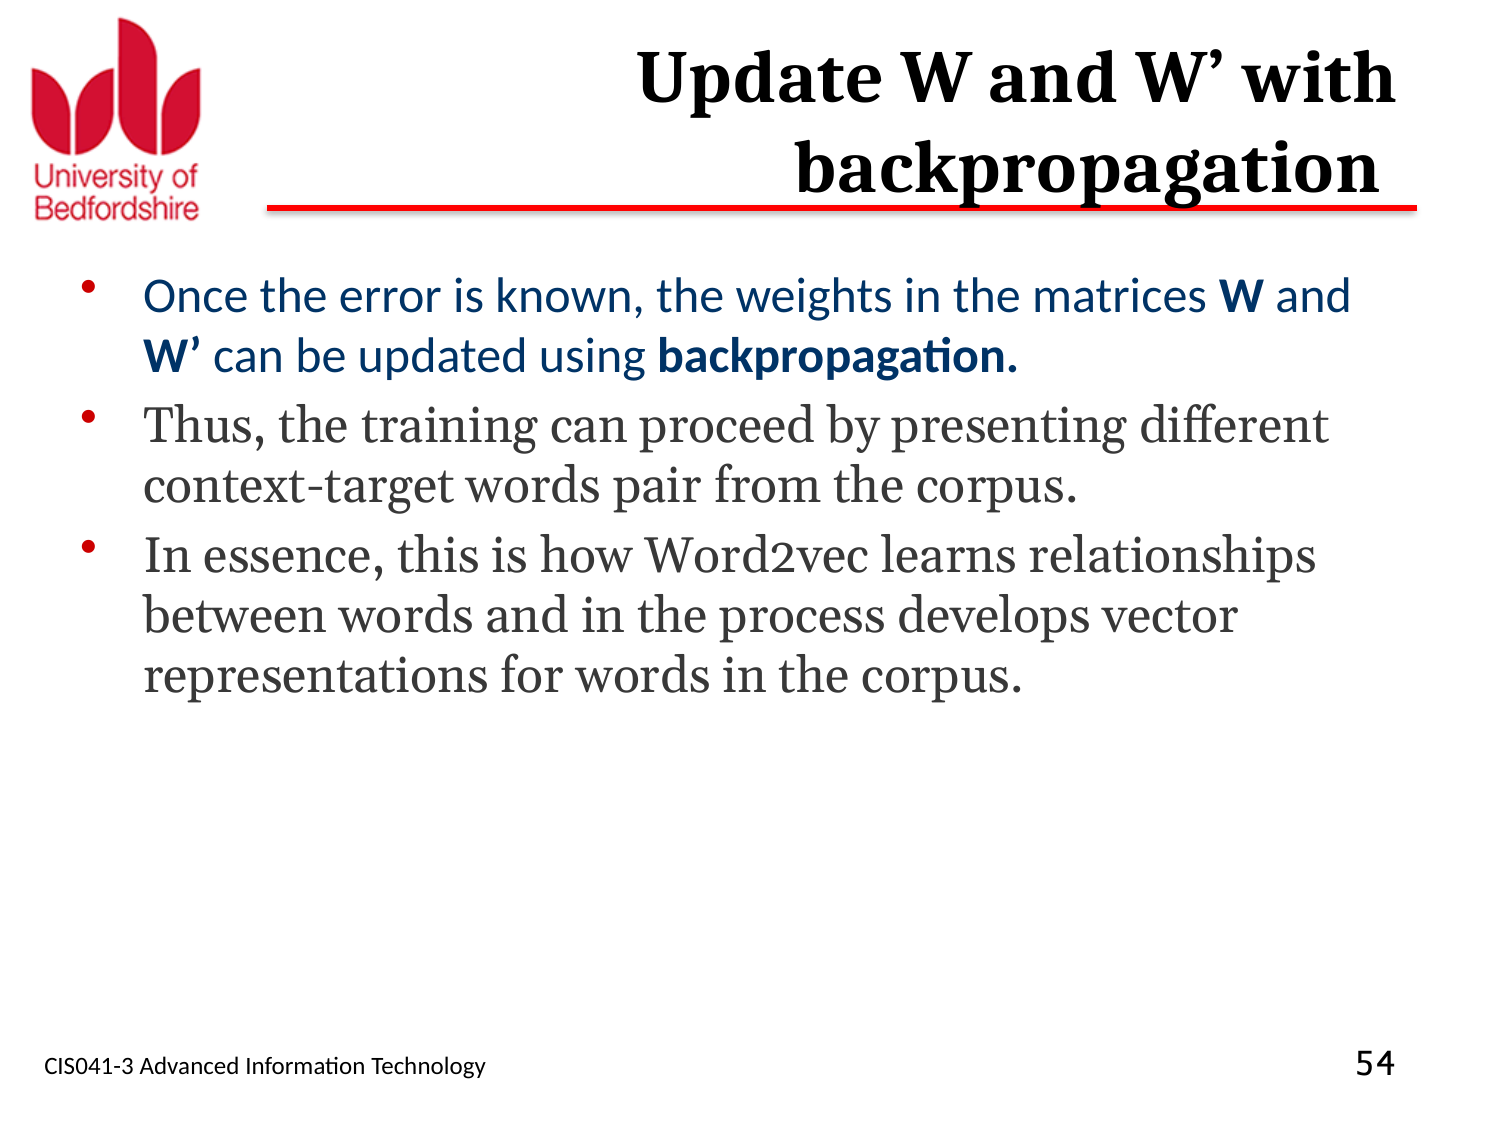

# Update W and W’ with backpropagation
Once the error is known, the weights in the matrices W and W’ can be updated using backpropagation.
Thus, the training can proceed by presenting different context-target words pair from the corpus.
In essence, this is how Word2vec learns relationships between words and in the process develops vector representations for words in the corpus.
CIS041-3 Advanced Information Technology